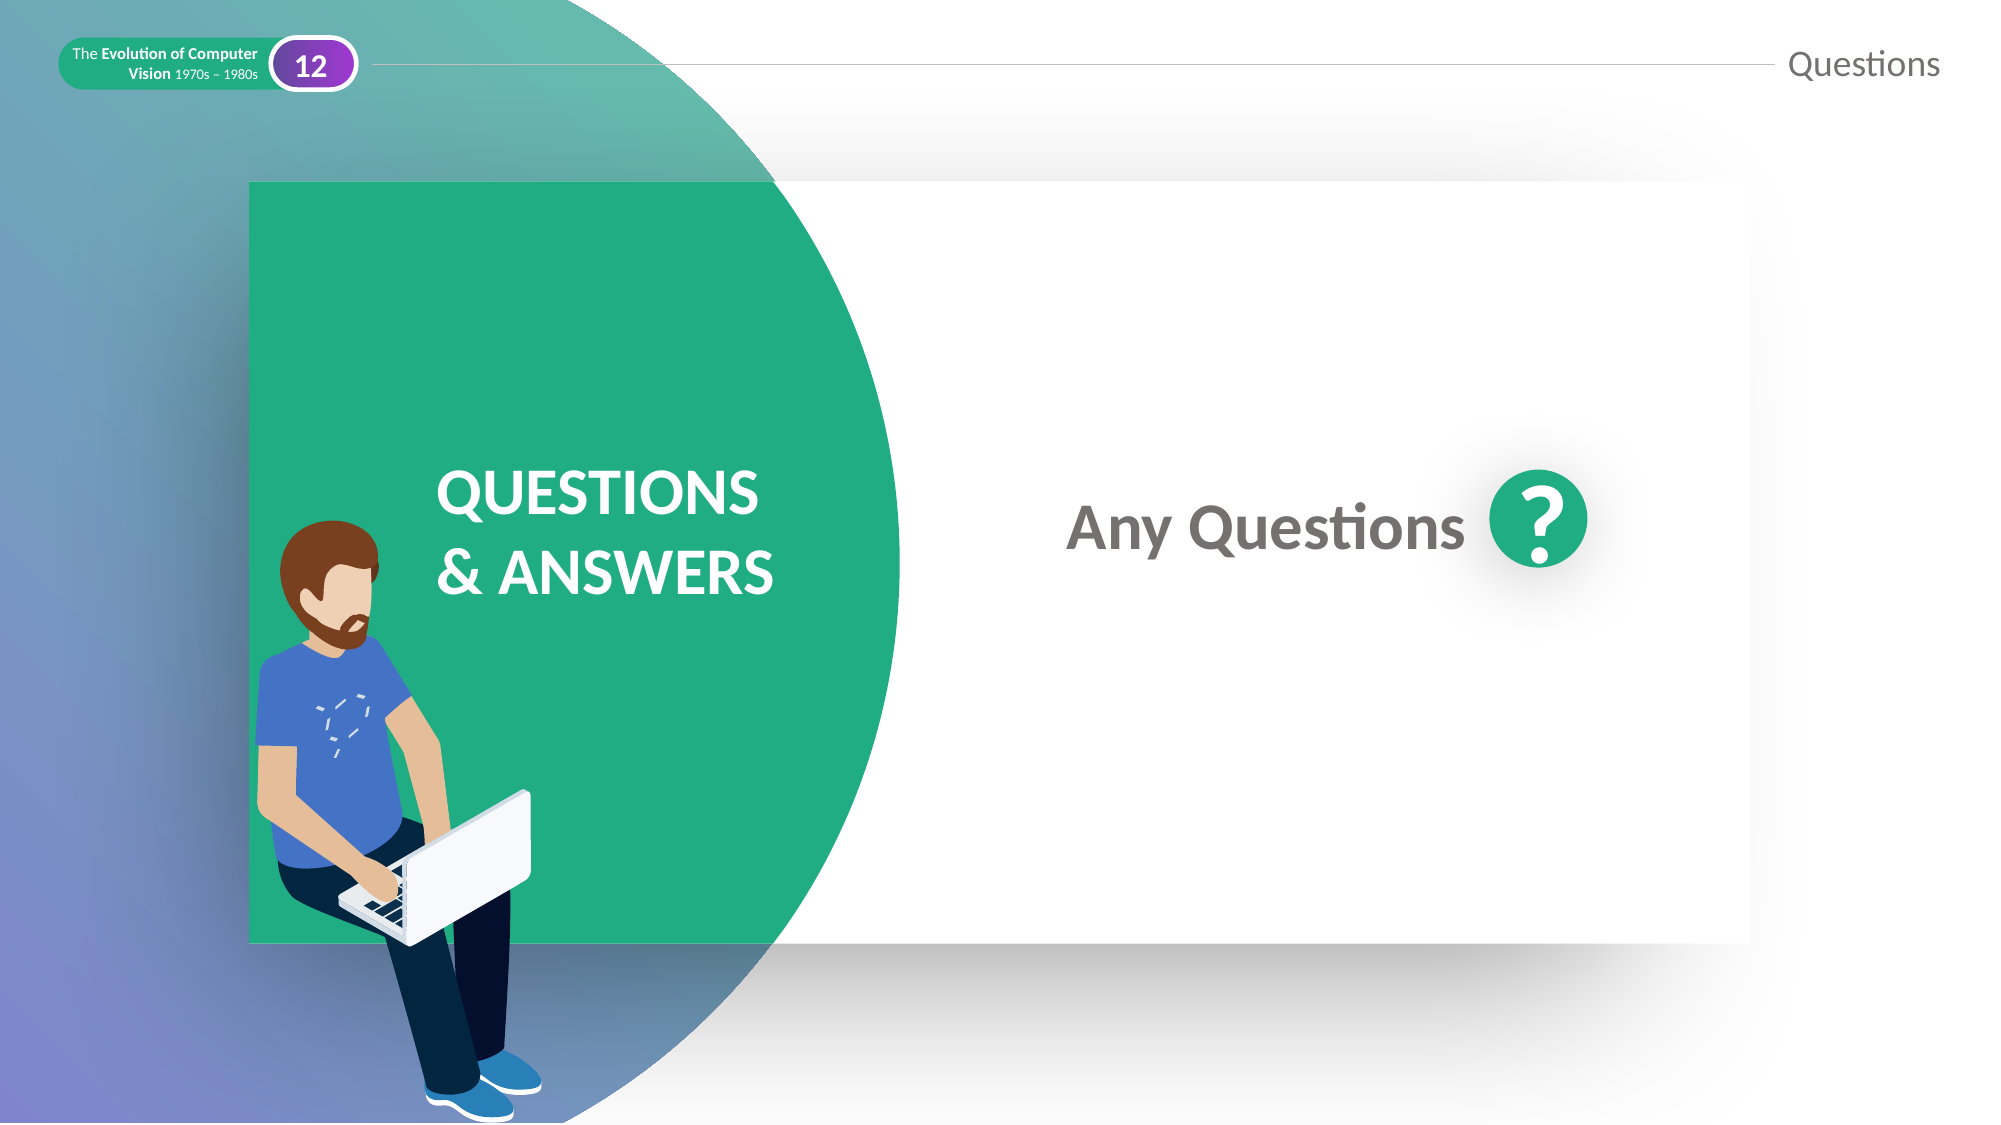

12
The Evolution of Computer Vision 1970s – 1980s

Questions

QUESTIONS
& ANSWERS
?

Any Questions